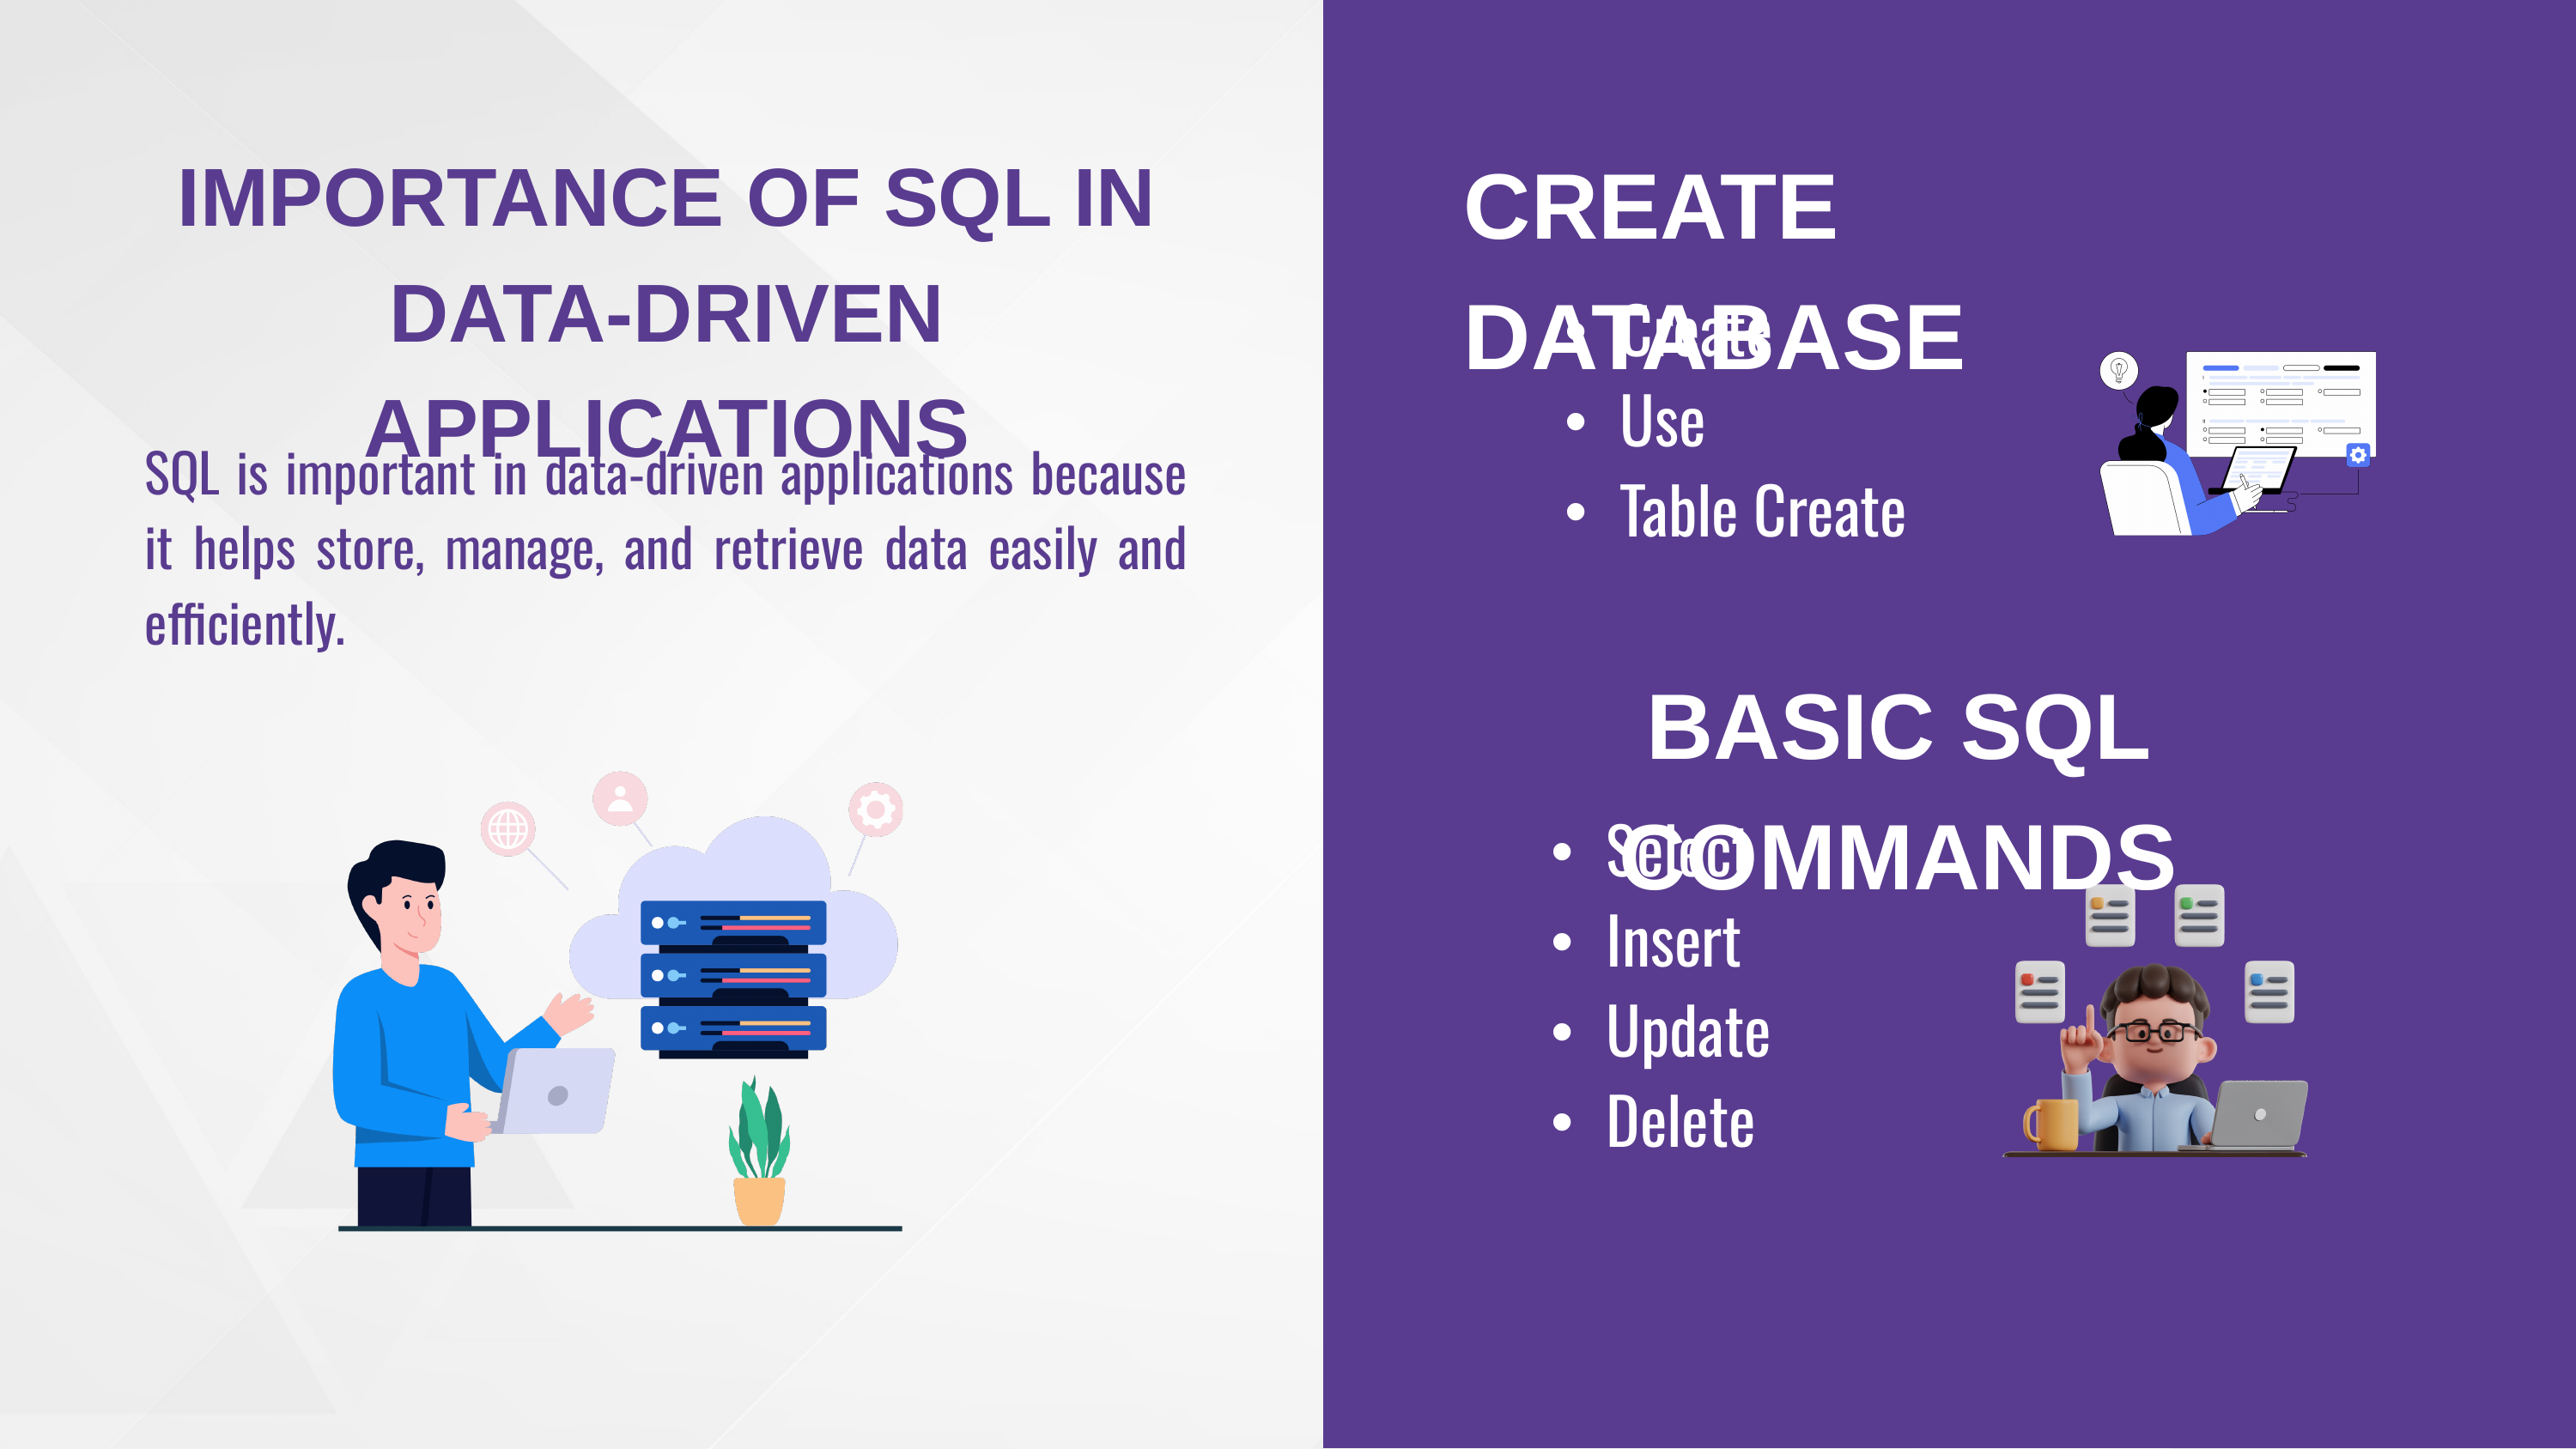

IMPORTANCE OF SQL IN DATA-DRIVEN APPLICATIONS
CREATE DATABASE
Create
Use
Table Create

SQL is important in data-driven applications because it helps store, manage, and retrieve data easily and efficiently.
BASIC SQL COMMANDS

Select
Insert
Update
Delete